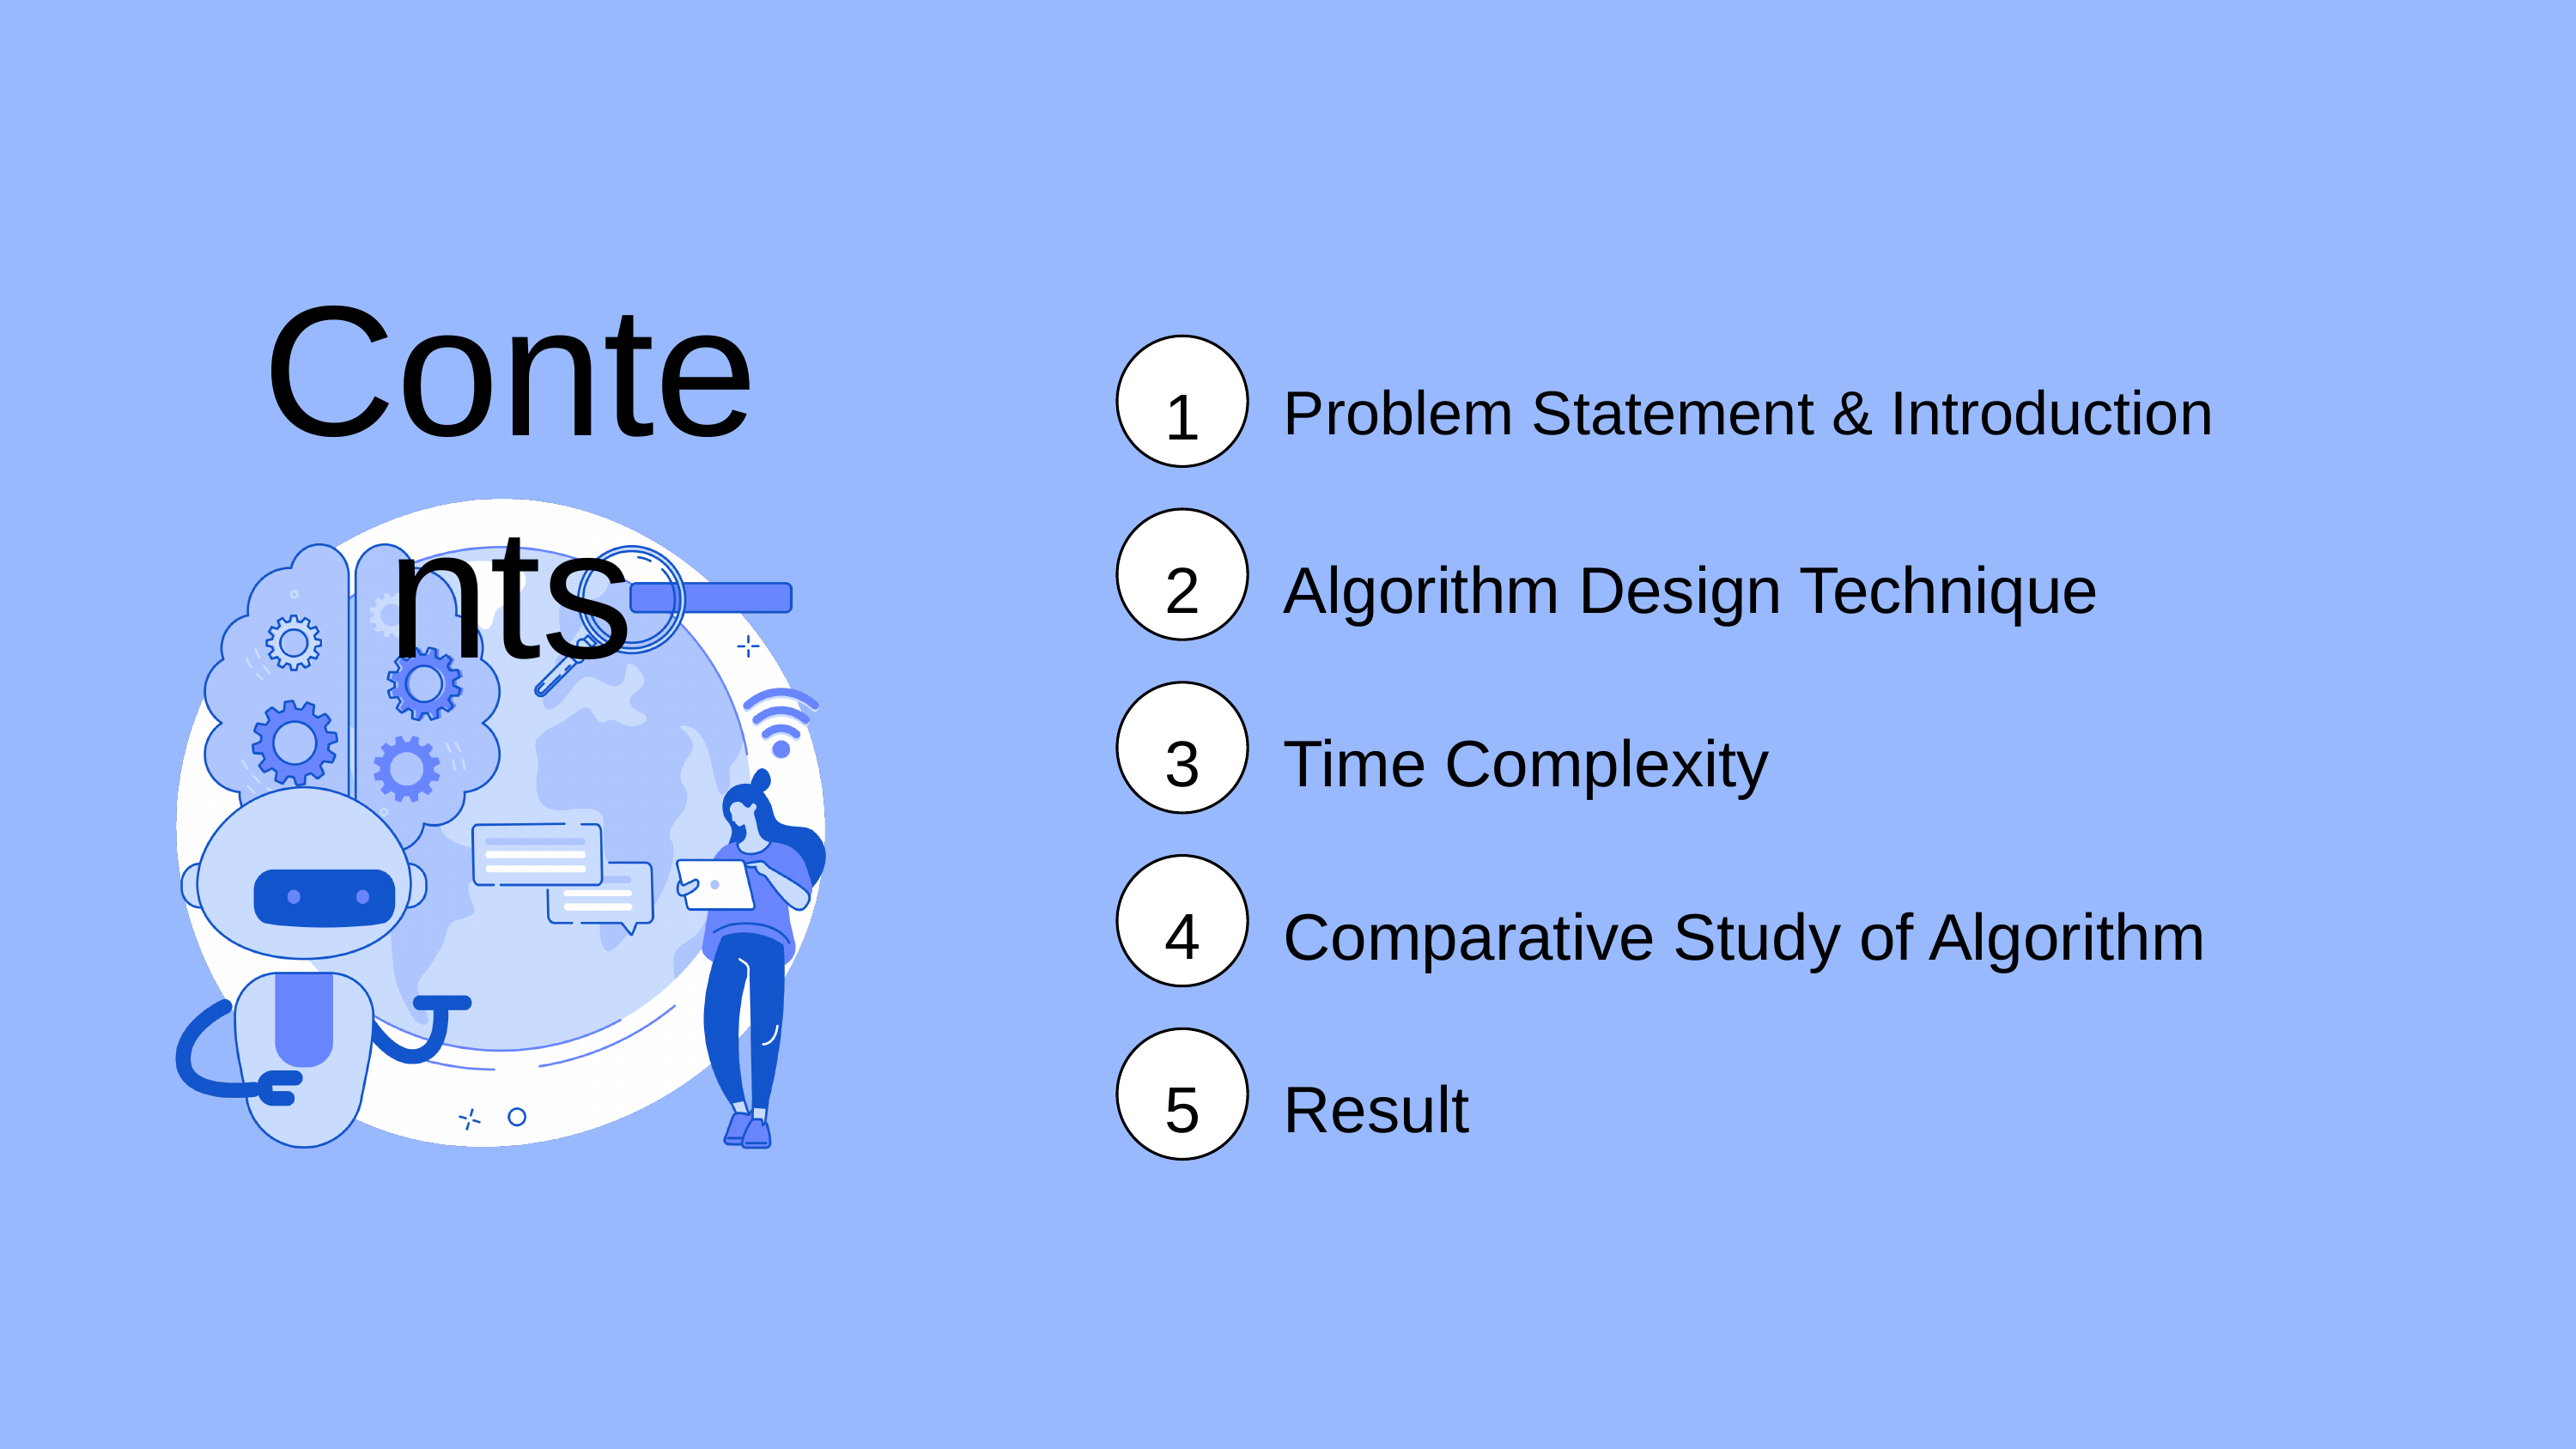

Contents
1
Problem Statement & Introduction

Algorithm Design Technique
2

Time Complexity
3

Comparative Study of Algorithm
4

Result
5